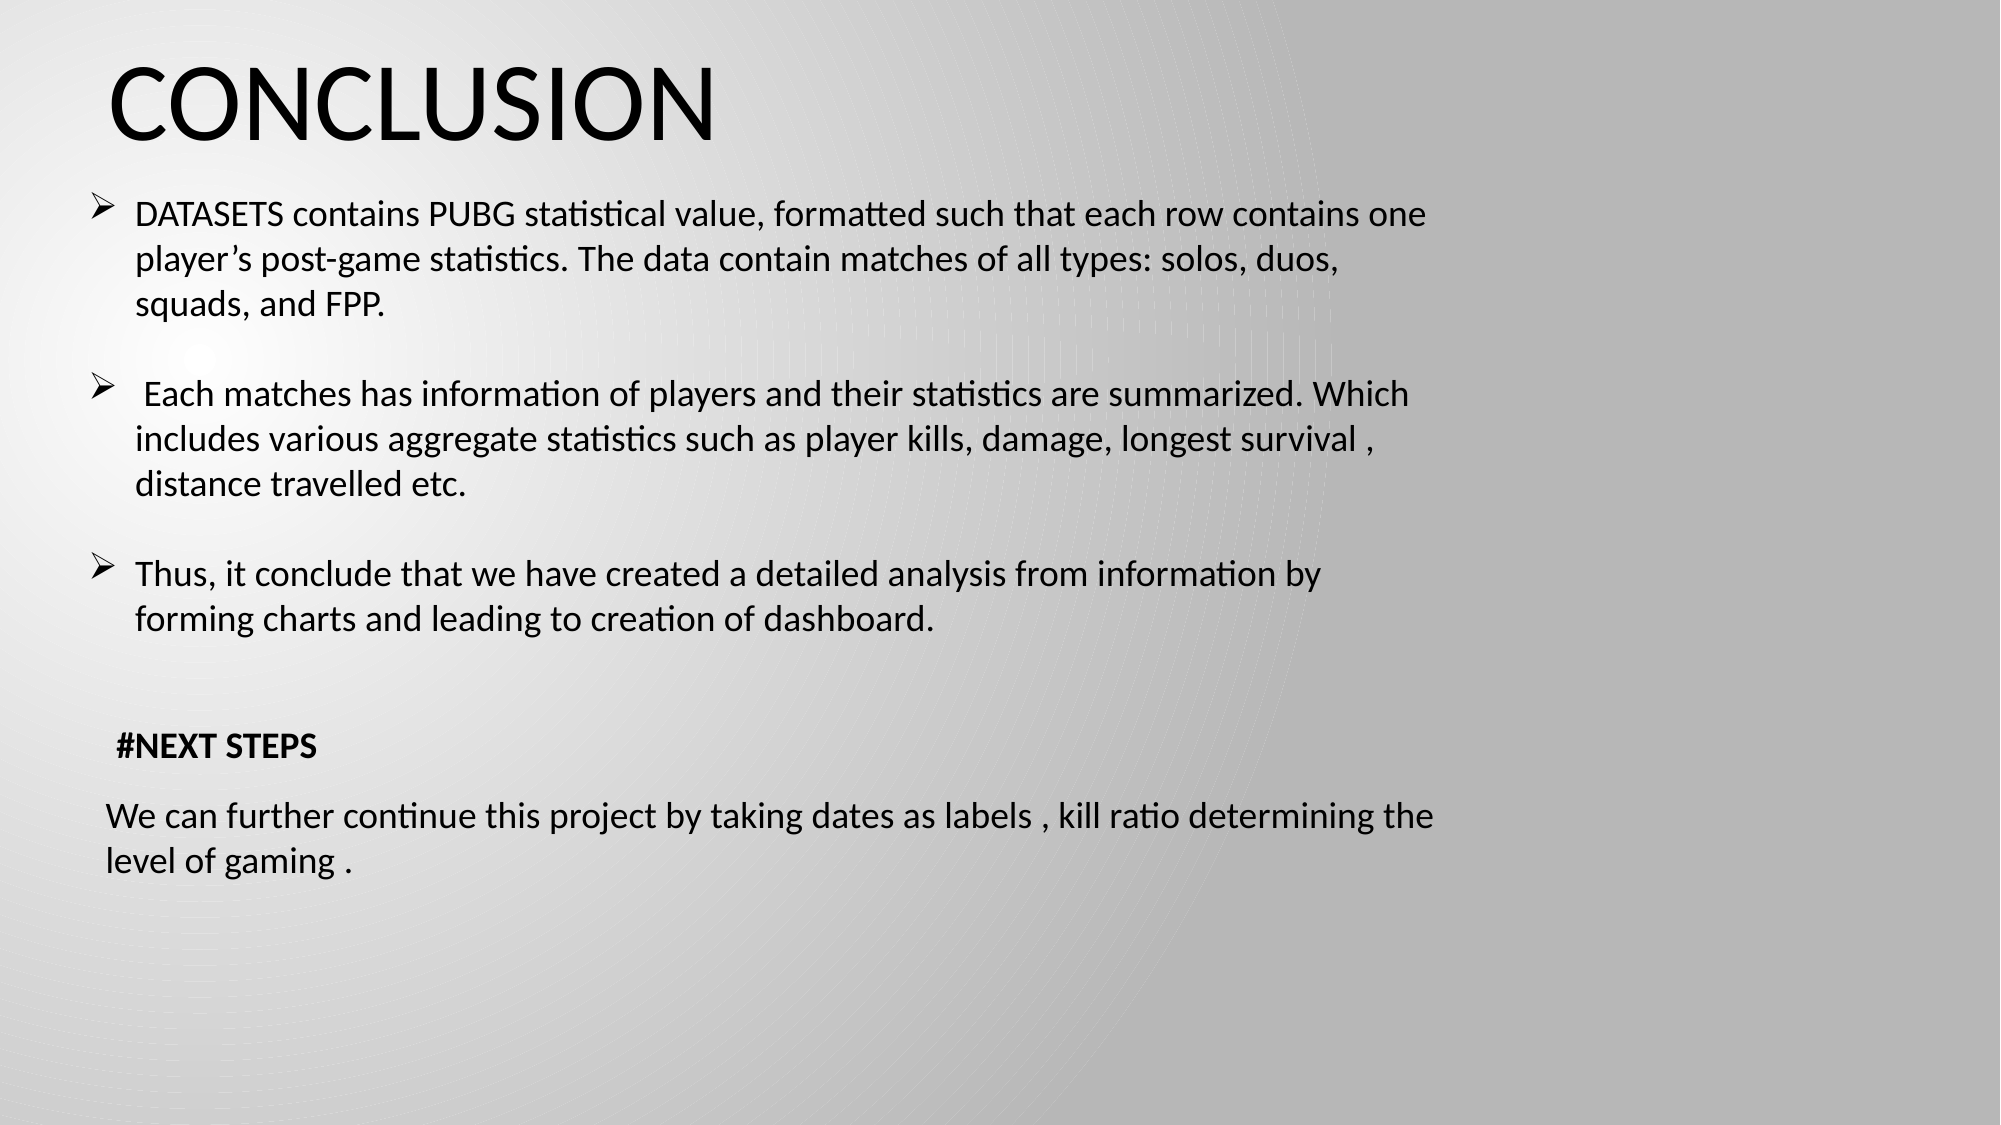

CONCLUSION
DATASETS contains PUBG statistical value, formatted such that each row contains one player’s post-game statistics. The data contain matches of all types: solos, duos, squads, and FPP.

 Each matches has information of players and their statistics are summarized. Which includes various aggregate statistics such as player kills, damage, longest survival , distance travelled etc.

Thus, it conclude that we have created a detailed analysis from information by forming charts and leading to creation of dashboard.
#NEXT STEPS
We can further continue this project by taking dates as labels , kill ratio determining the  level of gaming .